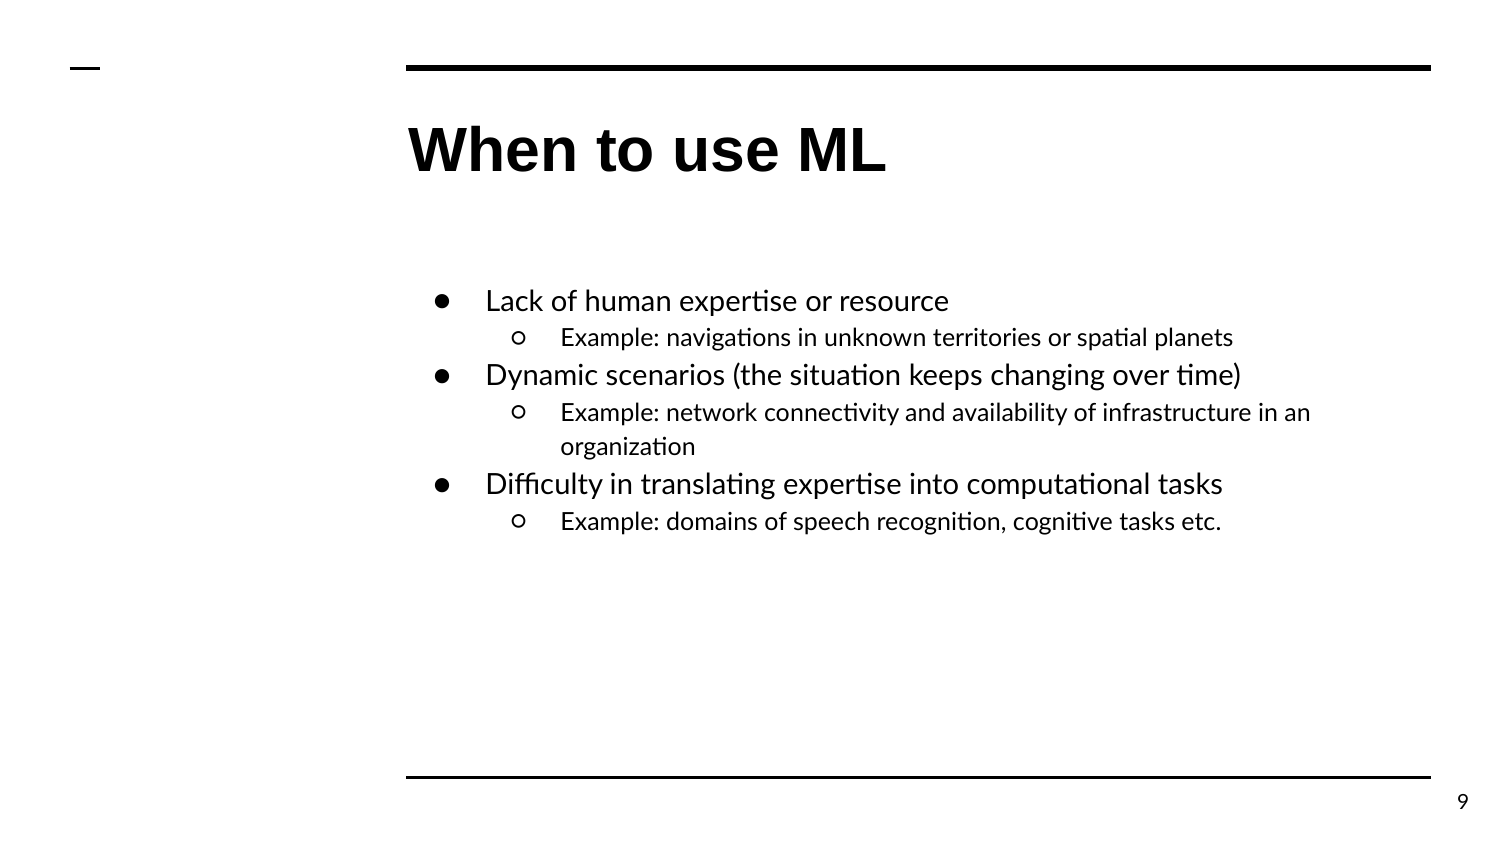

# When to use ML
Lack of human expertise or resource
Example: navigations in unknown territories or spatial planets
Dynamic scenarios (the situation keeps changing over time)
Example: network connectivity and availability of infrastructure in an organization
Difficulty in translating expertise into computational tasks
Example: domains of speech recognition, cognitive tasks etc.
9